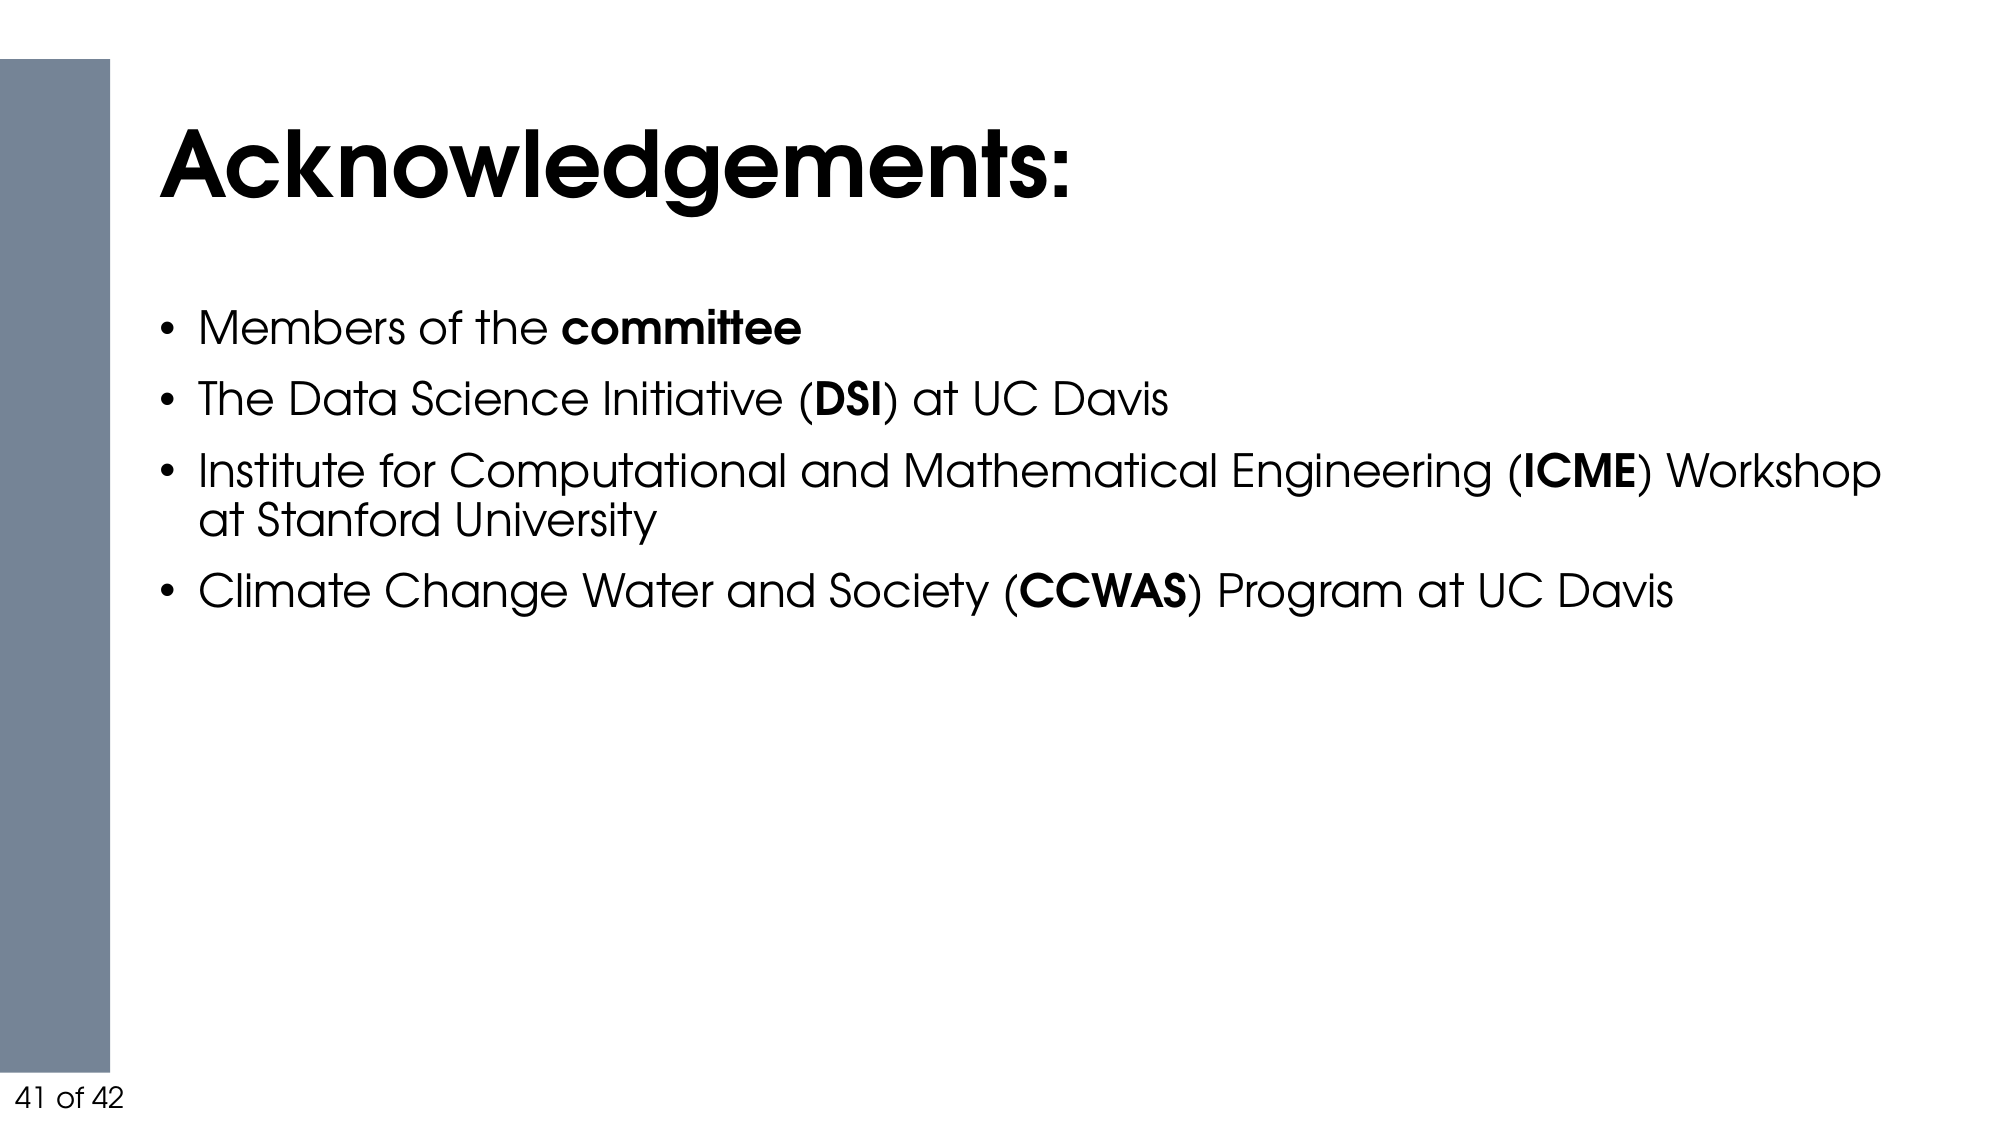

# Acknowledgements:
Members of the committee
The Data Science Initiative (DSI) at UC Davis
Institute for Computational and Mathematical Engineering (ICME) Workshop at Stanford University
Climate Change Water and Society (CCWAS) Program at UC Davis